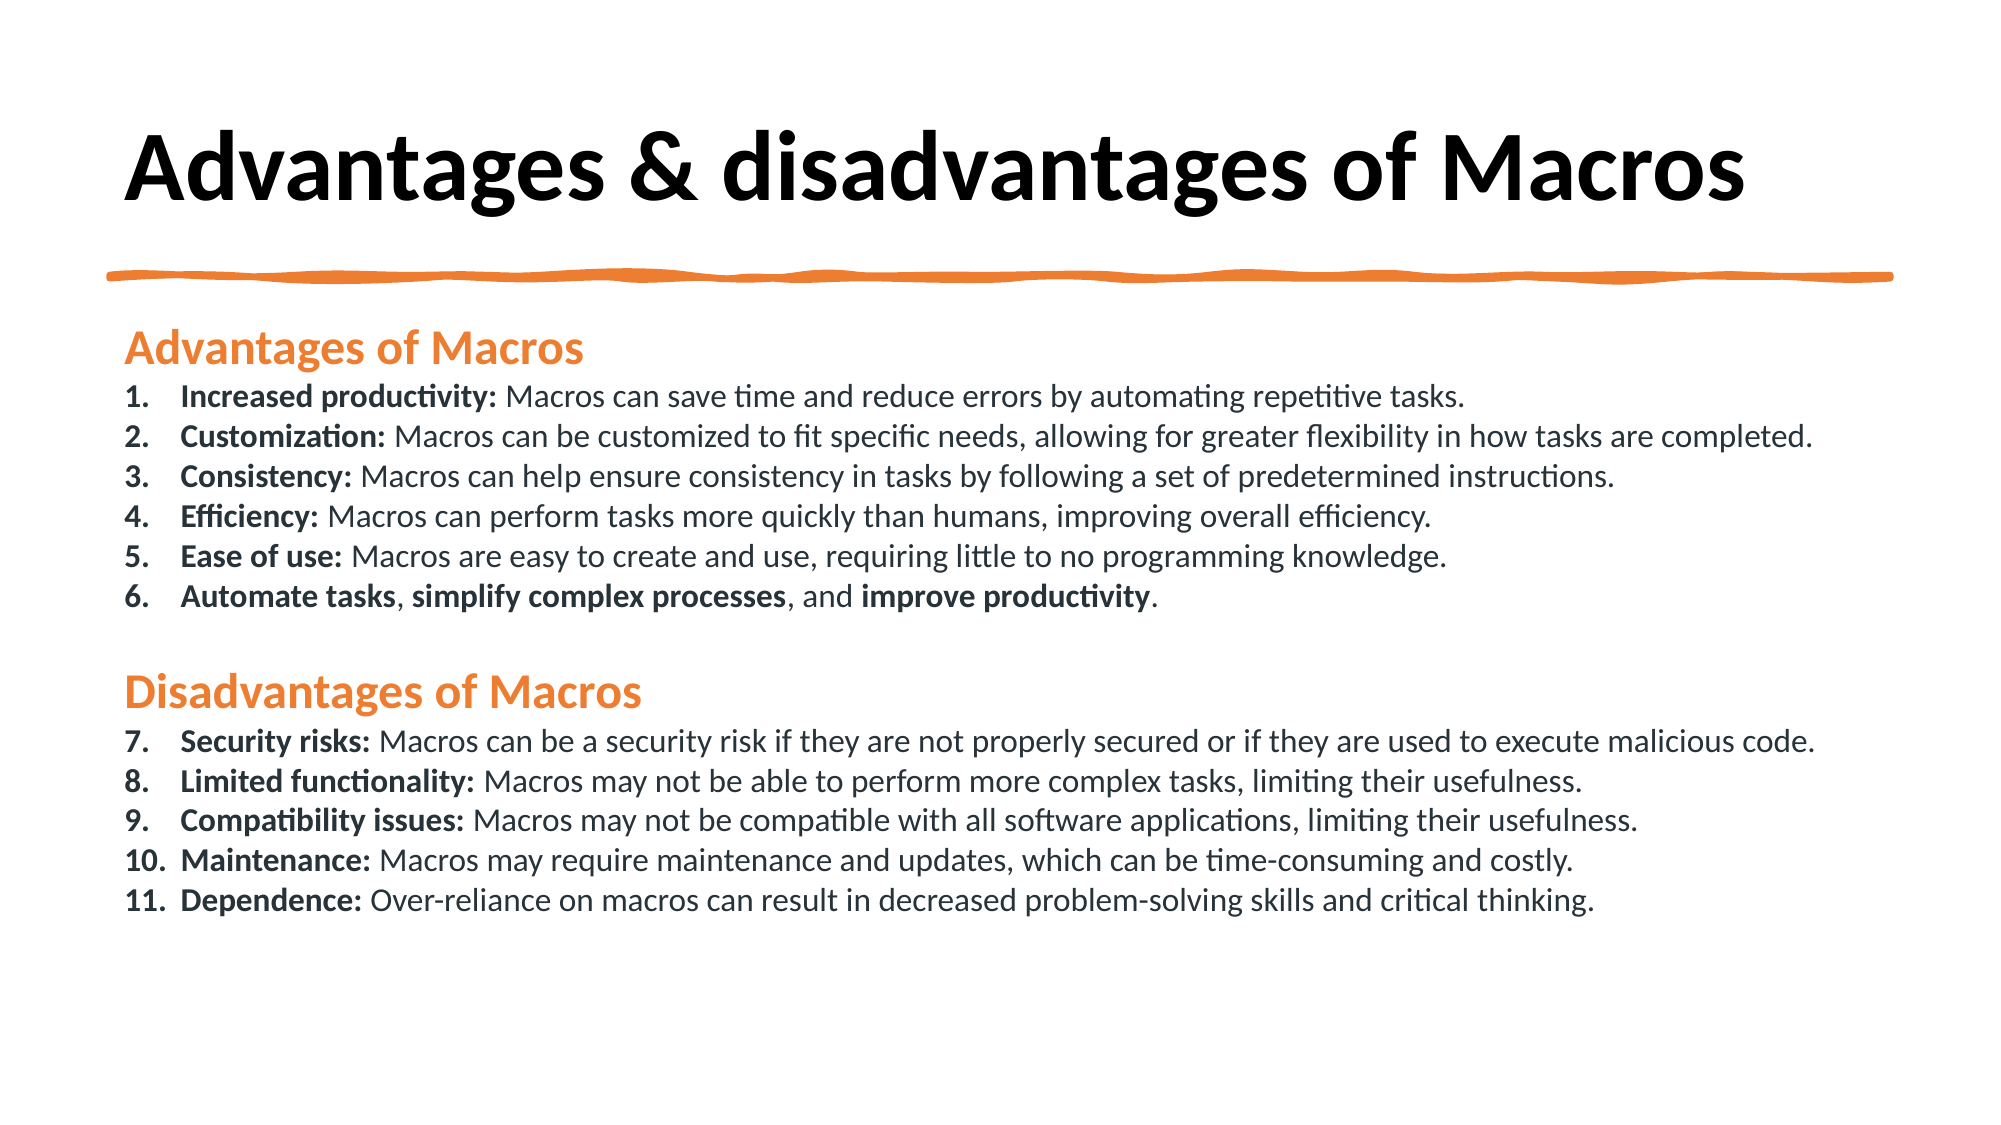

# Advantages & disadvantages of Macros

Advantages of Macros
Increased productivity: Macros can save time and reduce errors by automating repetitive tasks.
Customization: Macros can be customized to fit specific needs, allowing for greater flexibility in how tasks are completed.
Consistency: Macros can help ensure consistency in tasks by following a set of predetermined instructions.
Efficiency: Macros can perform tasks more quickly than humans, improving overall efficiency.
Ease of use: Macros are easy to create and use, requiring little to no programming knowledge.
Automate tasks, simplify complex processes, and improve productivity.

Disadvantages of Macros
Security risks: Macros can be a security risk if they are not properly secured or if they are used to execute malicious code.
Limited functionality: Macros may not be able to perform more complex tasks, limiting their usefulness.
Compatibility issues: Macros may not be compatible with all software applications, limiting their usefulness.
Maintenance: Macros may require maintenance and updates, which can be time-consuming and costly.
Dependence: Over-reliance on macros can result in decreased problem-solving skills and critical thinking.